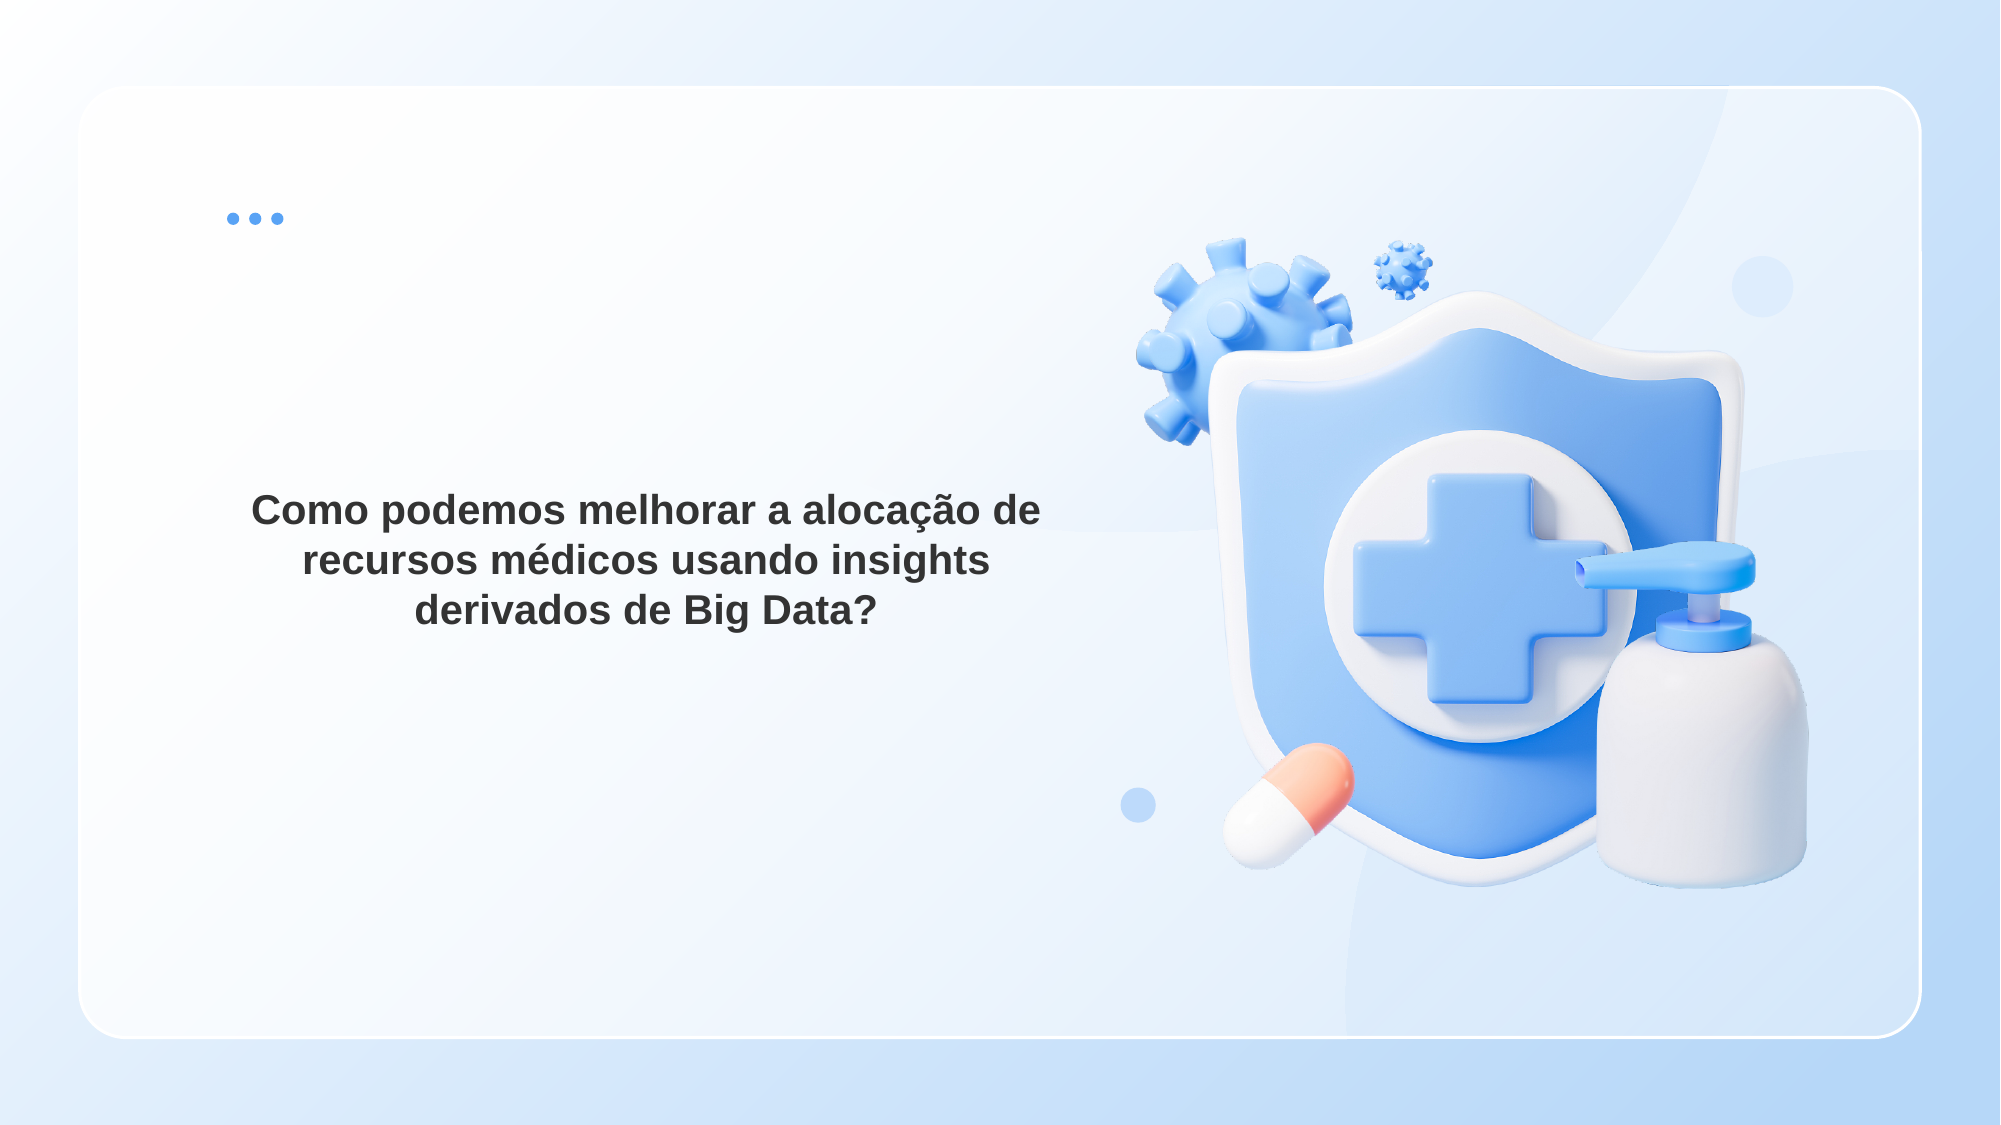

# Como podemos melhorar a alocação de recursos médicos usando insights derivados de Big Data?